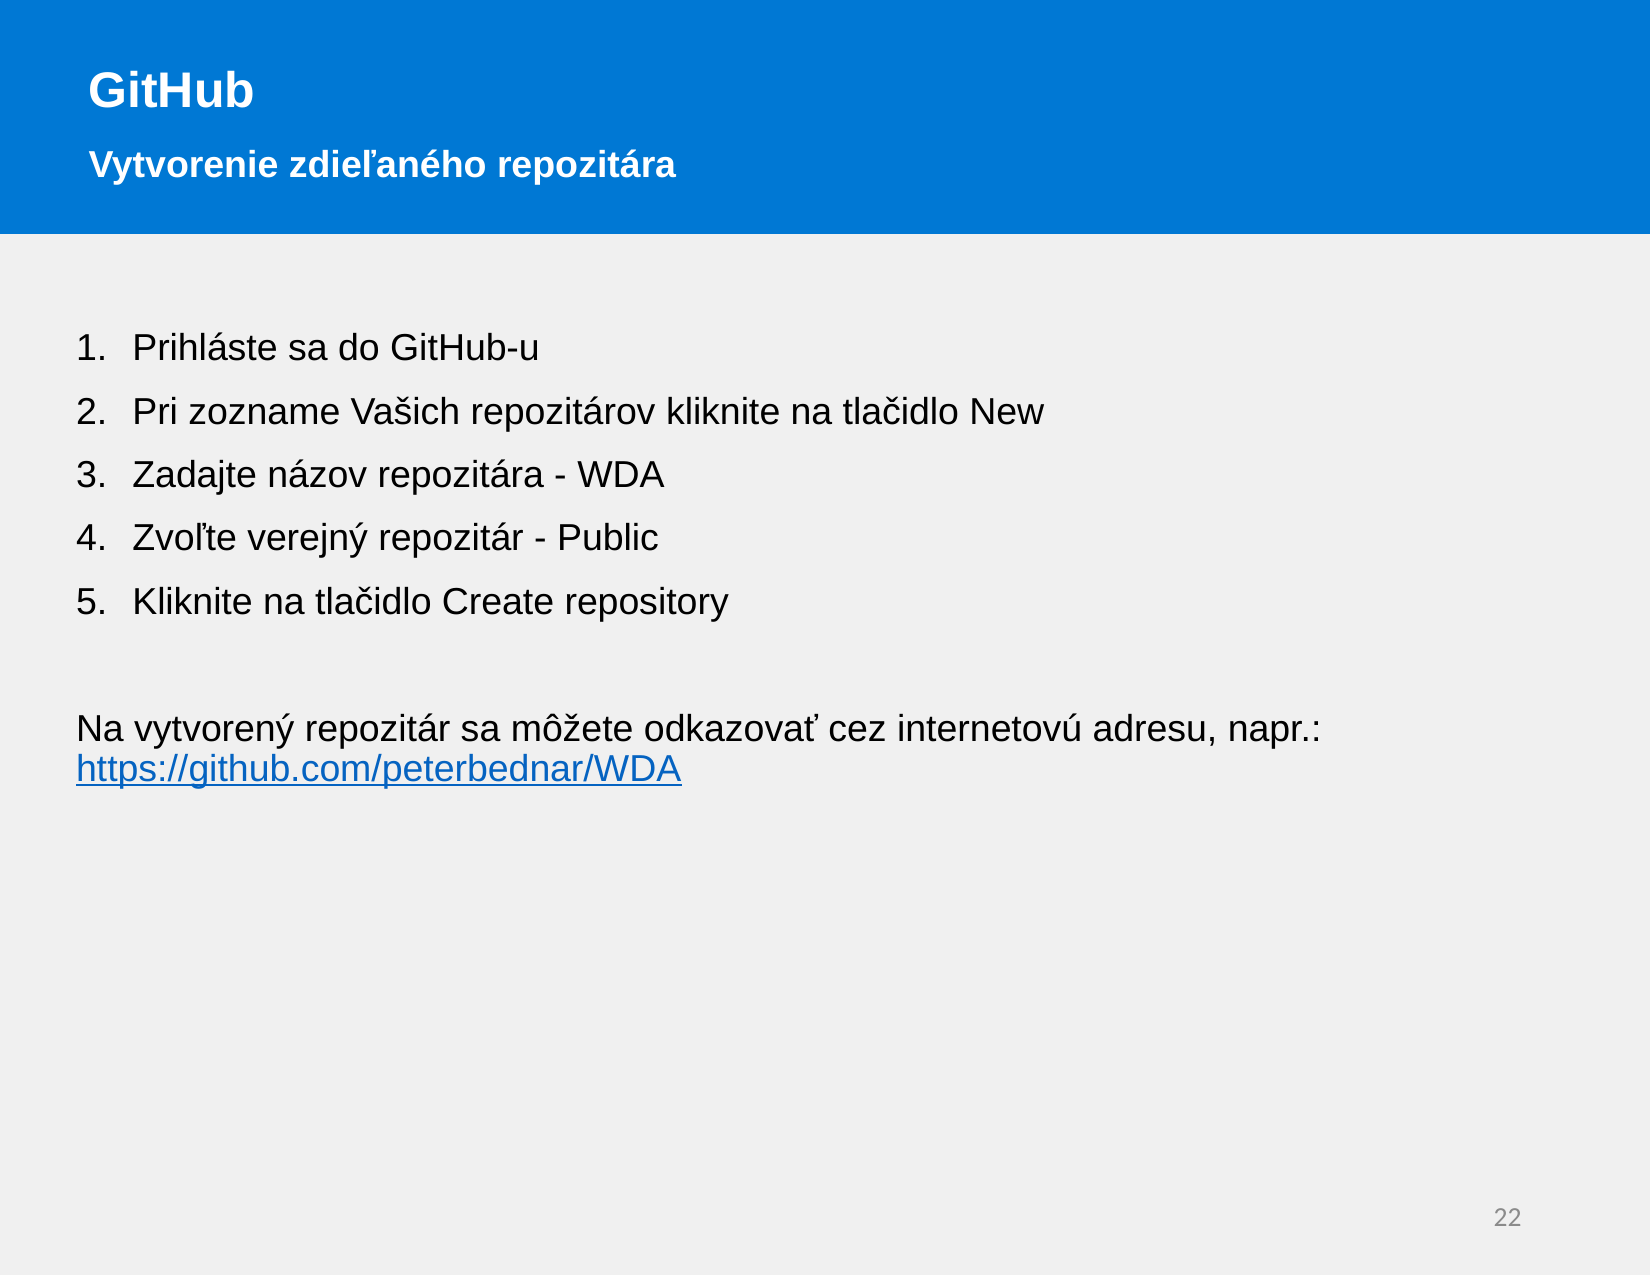

GitHub
Vytvorenie zdieľaného repozitára
Prihláste sa do GitHub-u
Pri zozname Vašich repozitárov kliknite na tlačidlo New
Zadajte názov repozitára - WDA
Zvoľte verejný repozitár - Public
Kliknite na tlačidlo Create repository

Na vytvorený repozitár sa môžete odkazovať cez internetovú adresu, napr.: https://github.com/peterbednar/WDA

22